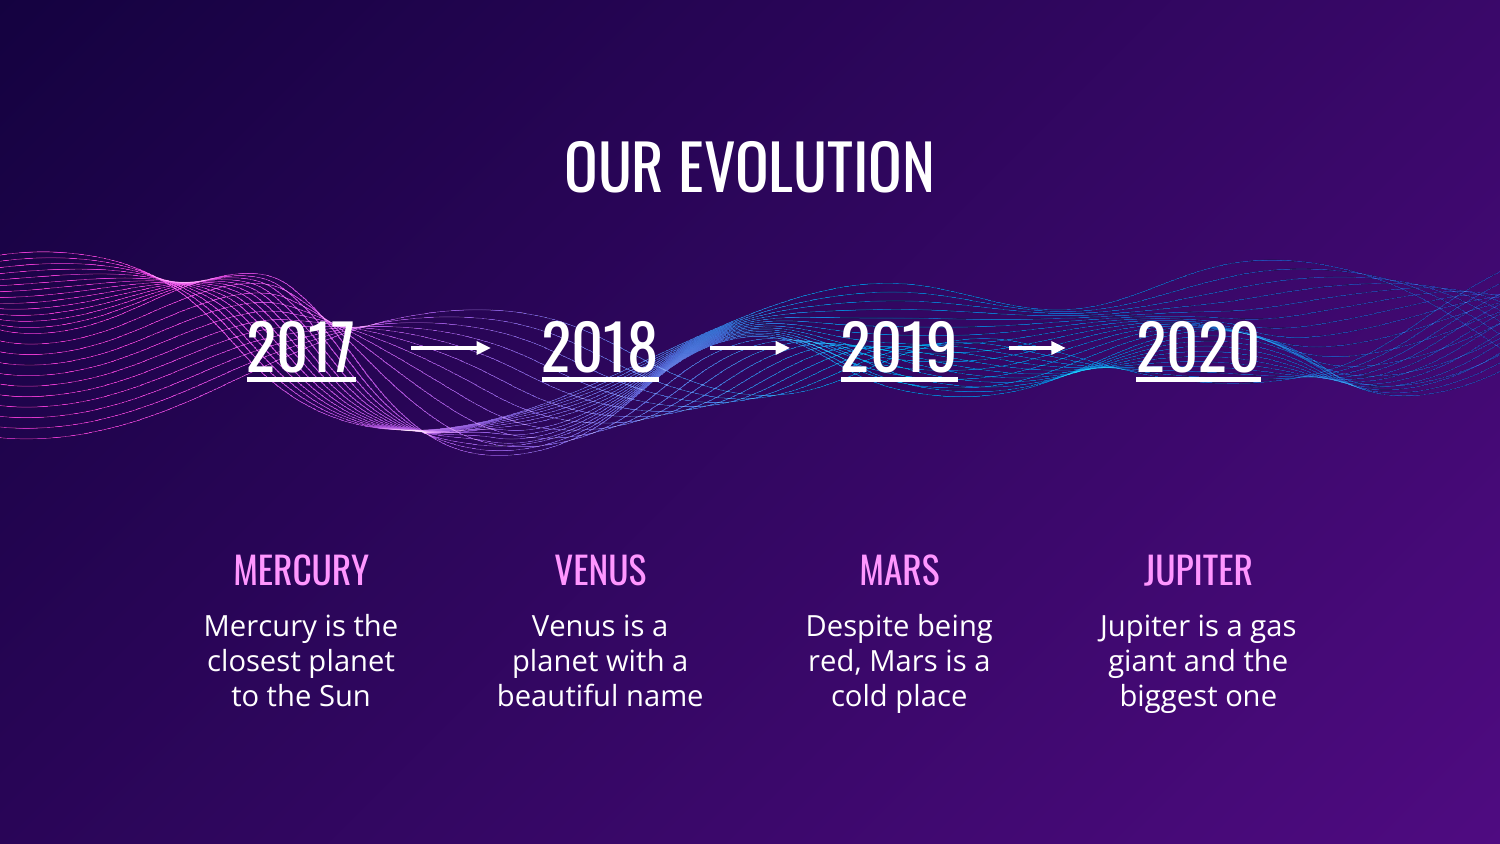

# OUR EVOLUTION
2017
2018
2019
2020
MERCURY
VENUS
MARS
JUPITER
Mercury is the closest planet to the Sun
Venus is a planet with a beautiful name
Despite being red, Mars is a cold place
Jupiter is a gas giant and the biggest one